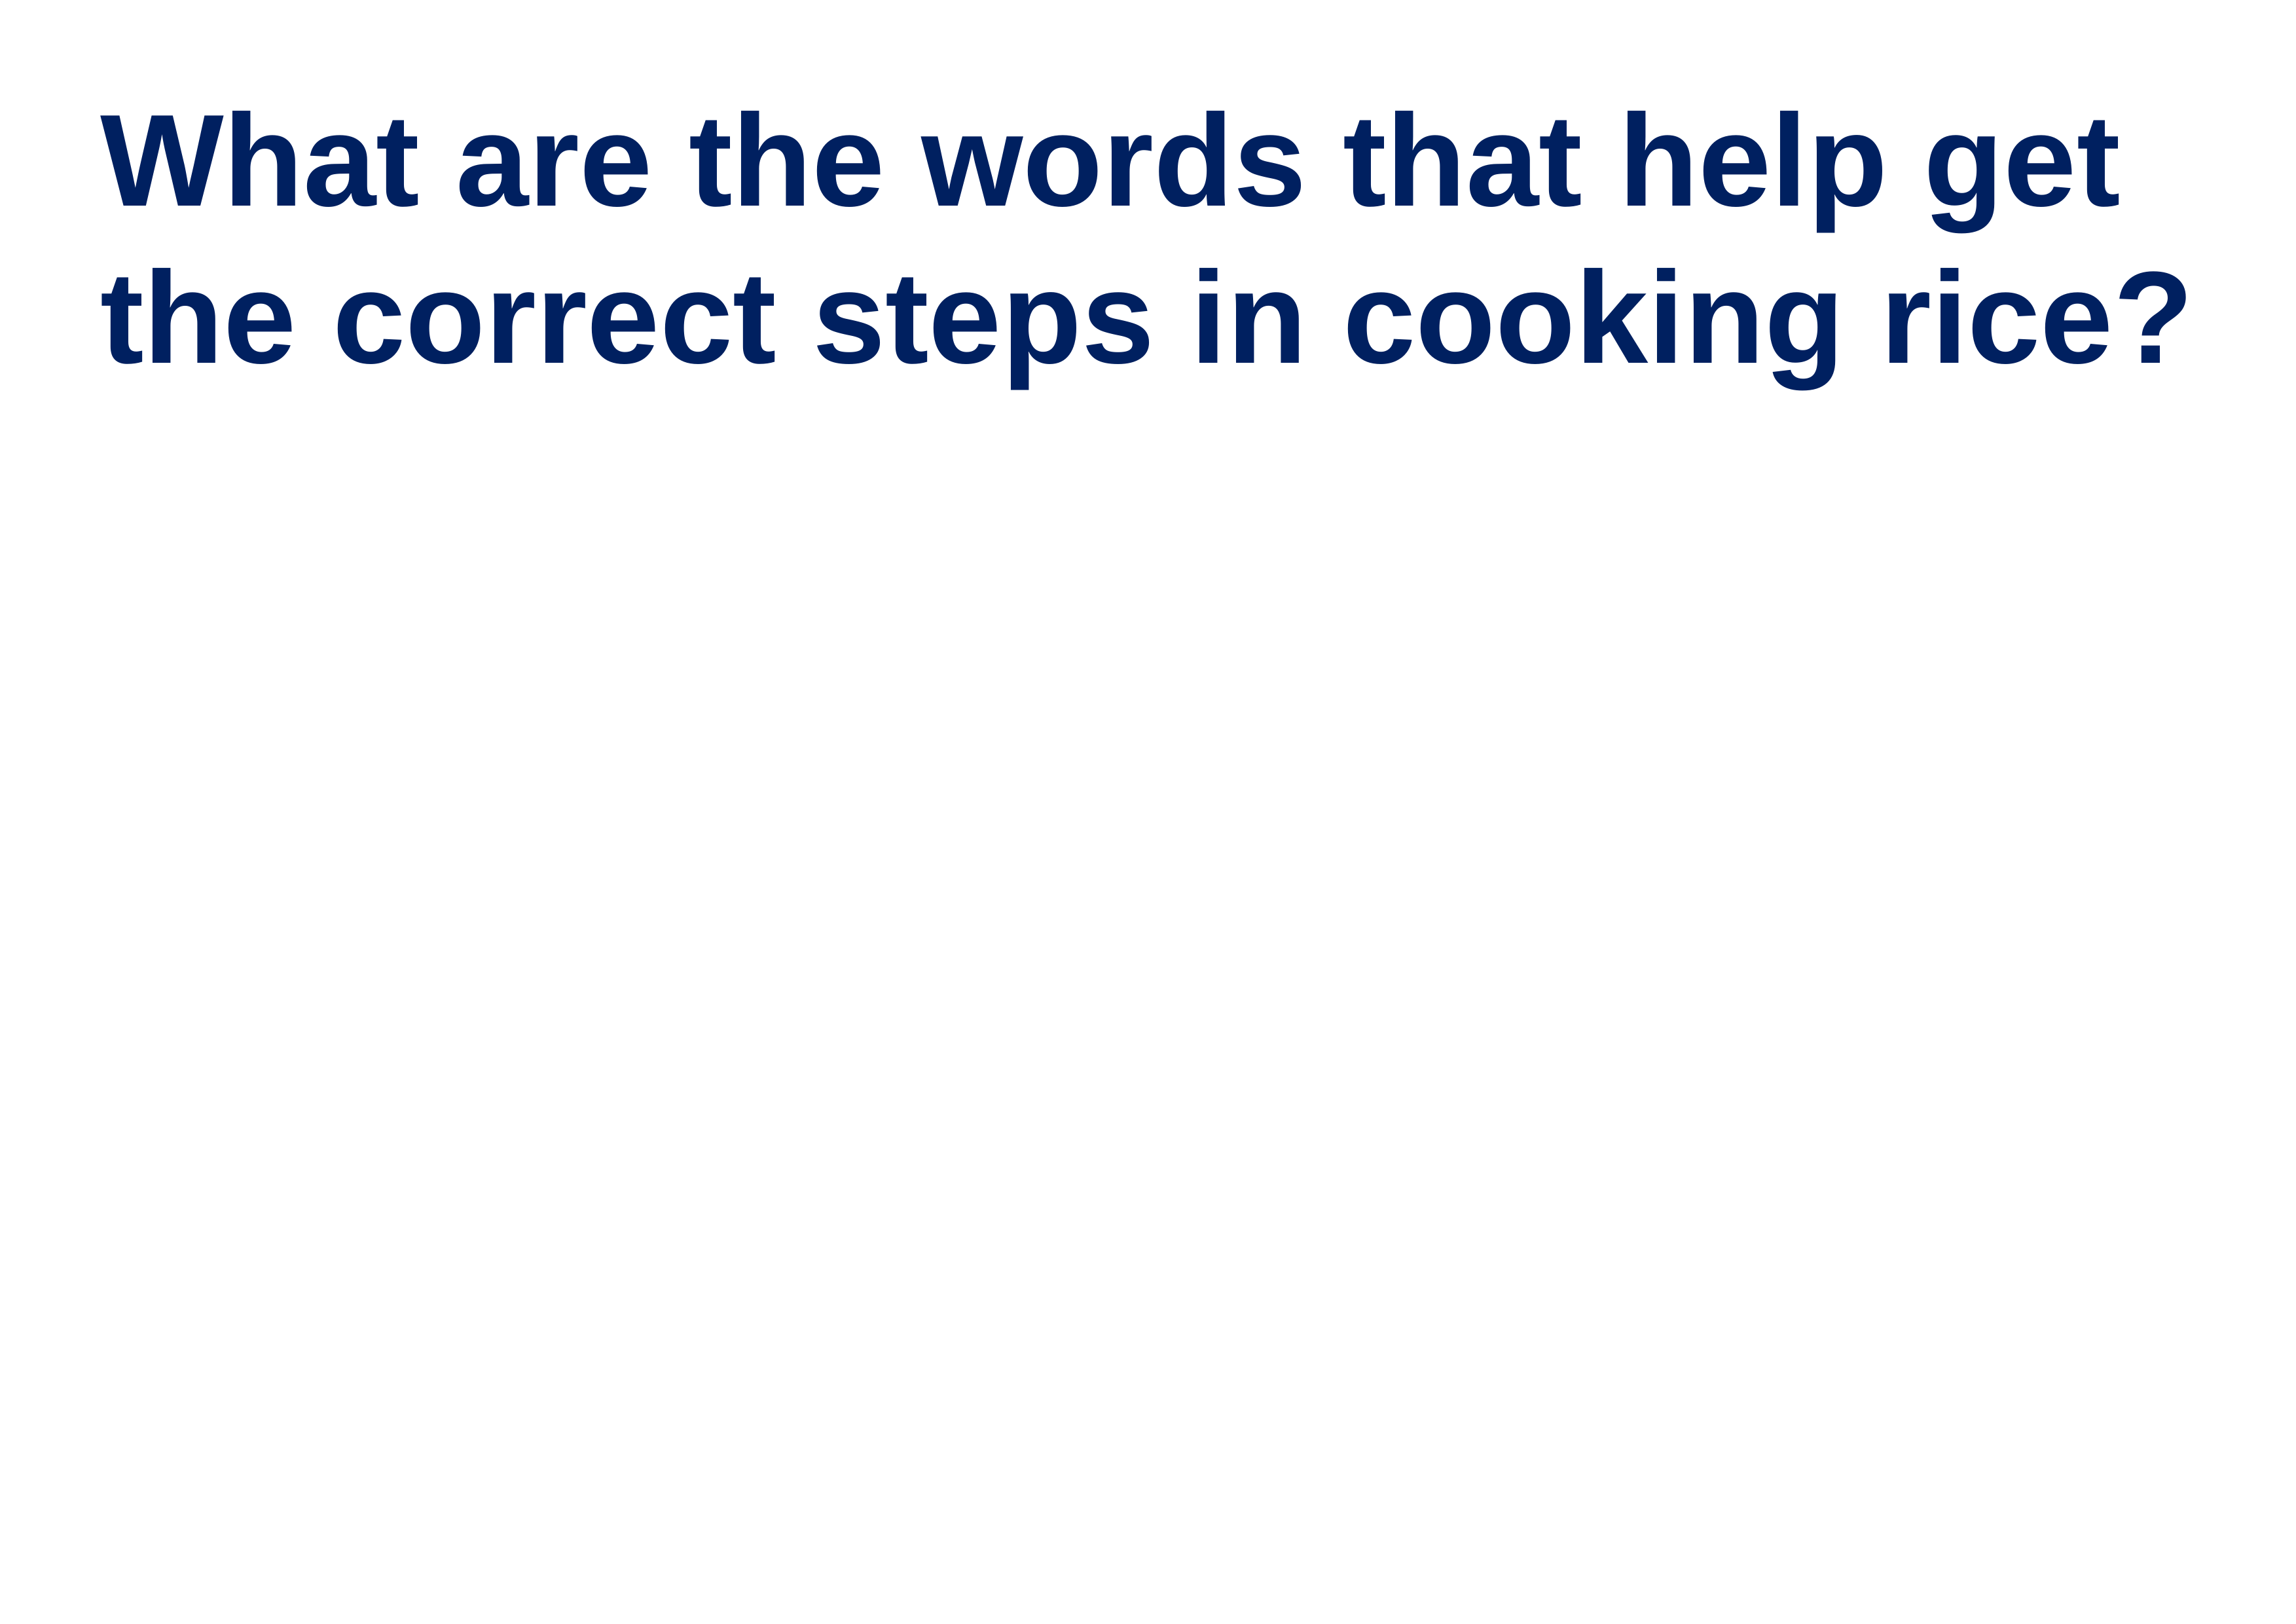

What are the words that help get the correct steps in cooking rice?